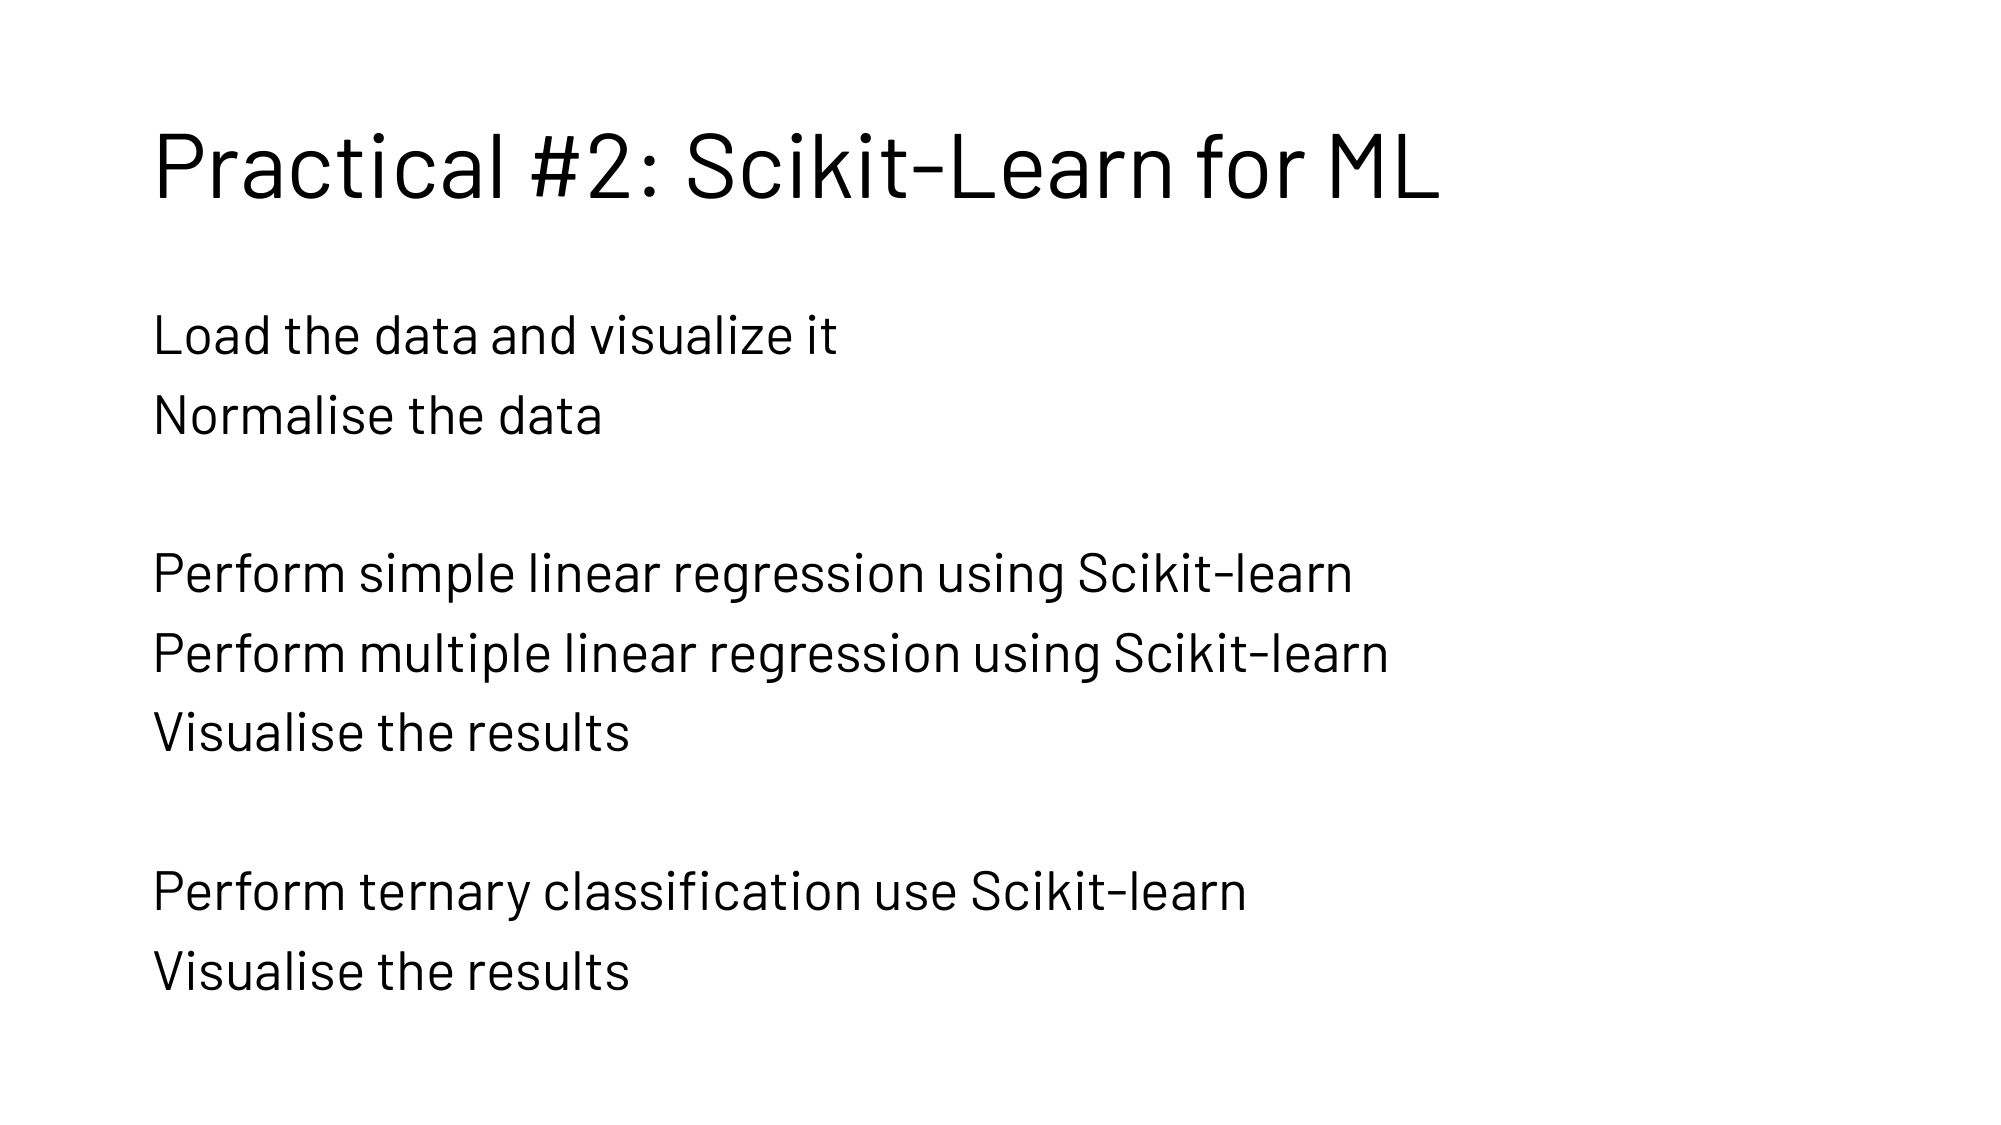

# Practical #2: Scikit-Learn for ML
Load the data and visualize it
Normalise the data

Perform simple linear regression using Scikit-learn
Perform multiple linear regression using Scikit-learn
Visualise the results

Perform ternary classification use Scikit-learn
Visualise the results